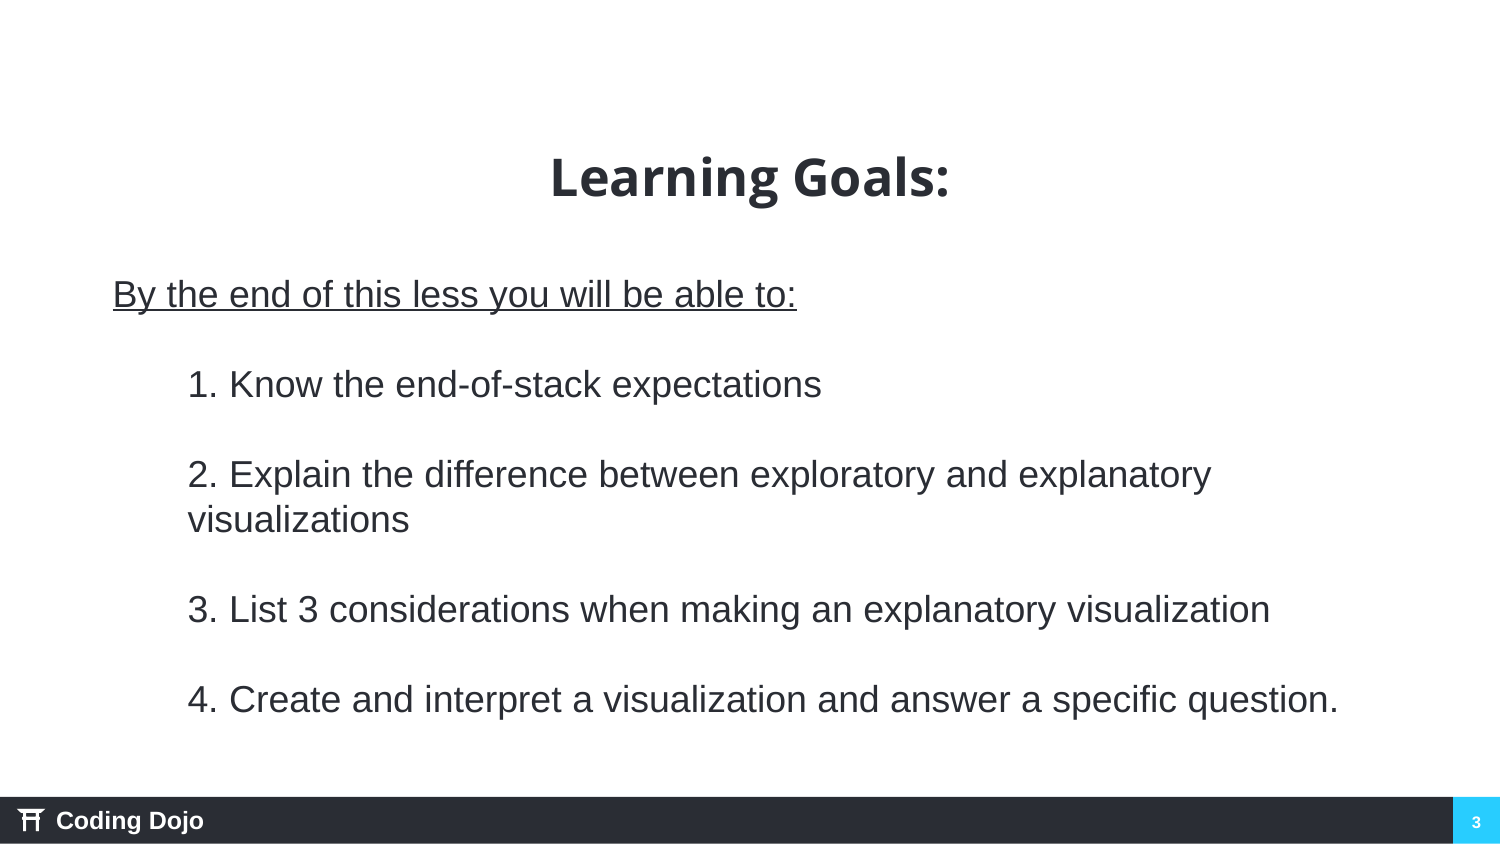

# Learning Goals:
By the end of this less you will be able to:
1. Know the end-of-stack expectations
2. Explain the difference between exploratory and explanatory visualizations
3. List 3 considerations when making an explanatory visualization
4. Create and interpret a visualization and answer a specific question.